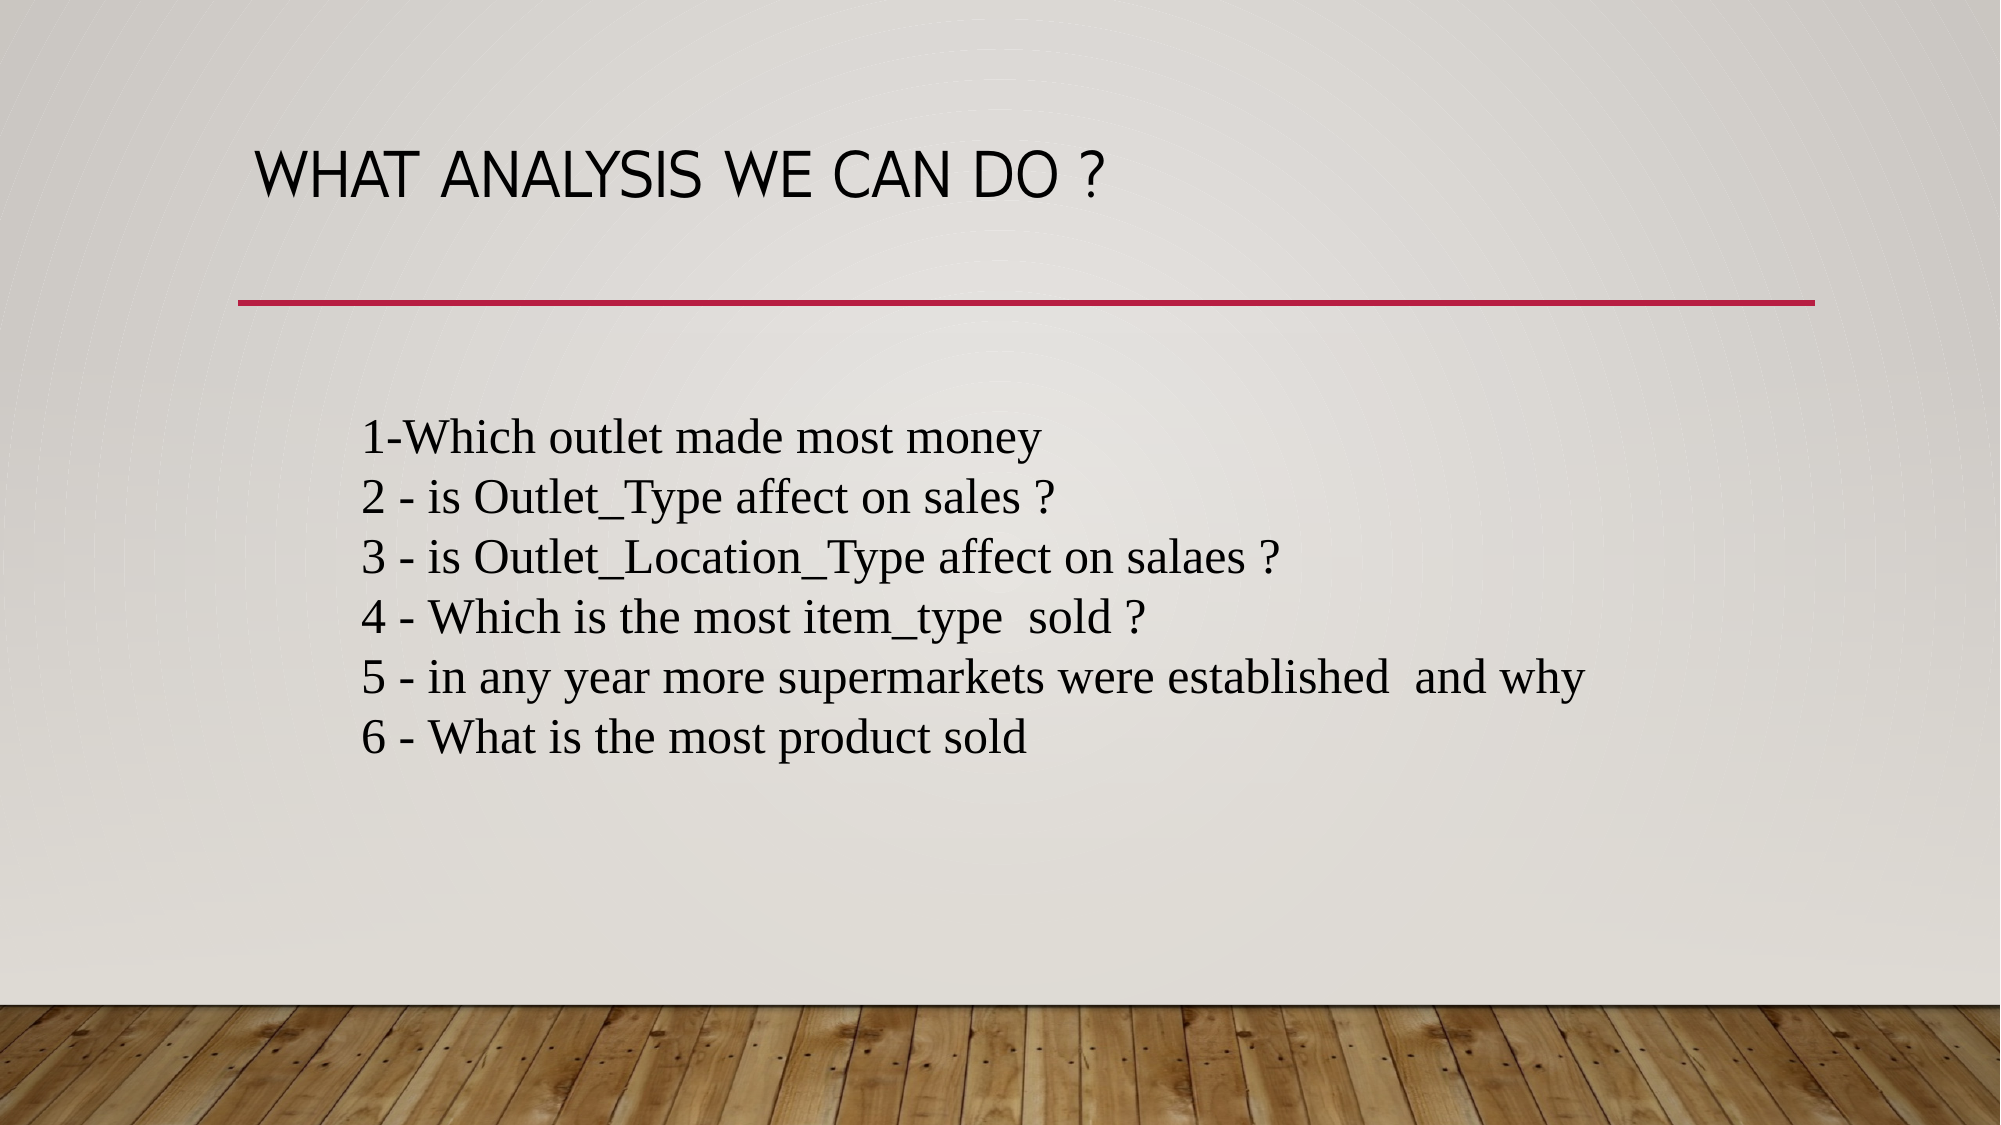

# What Analysis we can do ?
1-Which outlet made most money
2 - is Outlet_Type affect on sales ?
3 - is Outlet_Location_Type affect on salaes ?
4 - Which is the most item_type  sold ?
5 - in any year more supermarkets were established  and why
6 - What is the most product sold